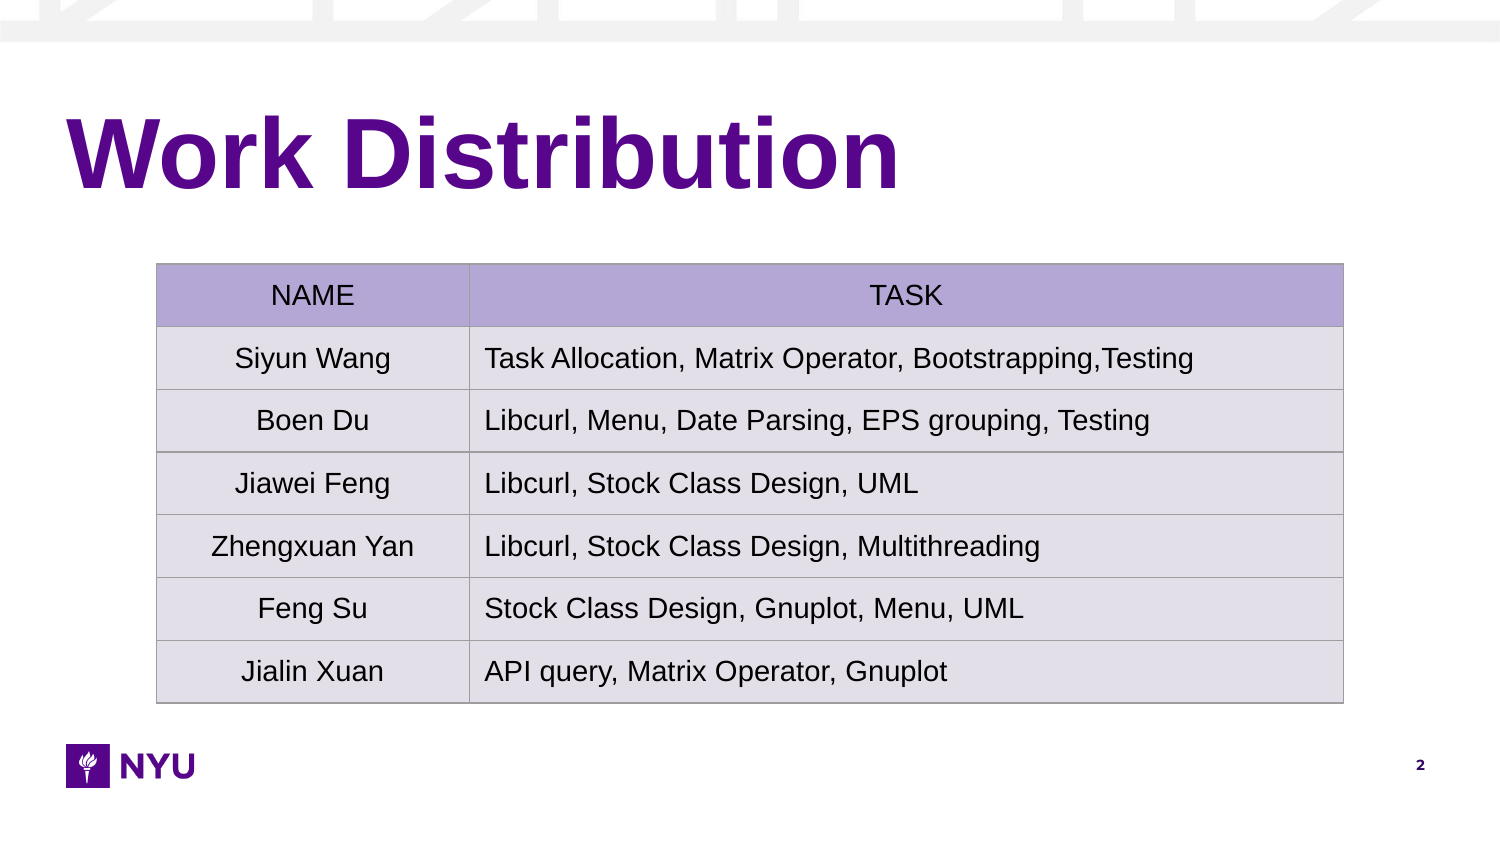

# Work Distribution
| NAME | TASK |
| --- | --- |
| Siyun Wang | Task Allocation, Matrix Operator, Bootstrapping,Testing |
| Boen Du | Libcurl, Menu, Date Parsing, EPS grouping, Testing |
| Jiawei Feng | Libcurl, Stock Class Design, UML |
| Zhengxuan Yan | Libcurl, Stock Class Design, Multithreading |
| Feng Su | Stock Class Design, Gnuplot, Menu, UML |
| Jialin Xuan | API query, Matrix Operator, Gnuplot |